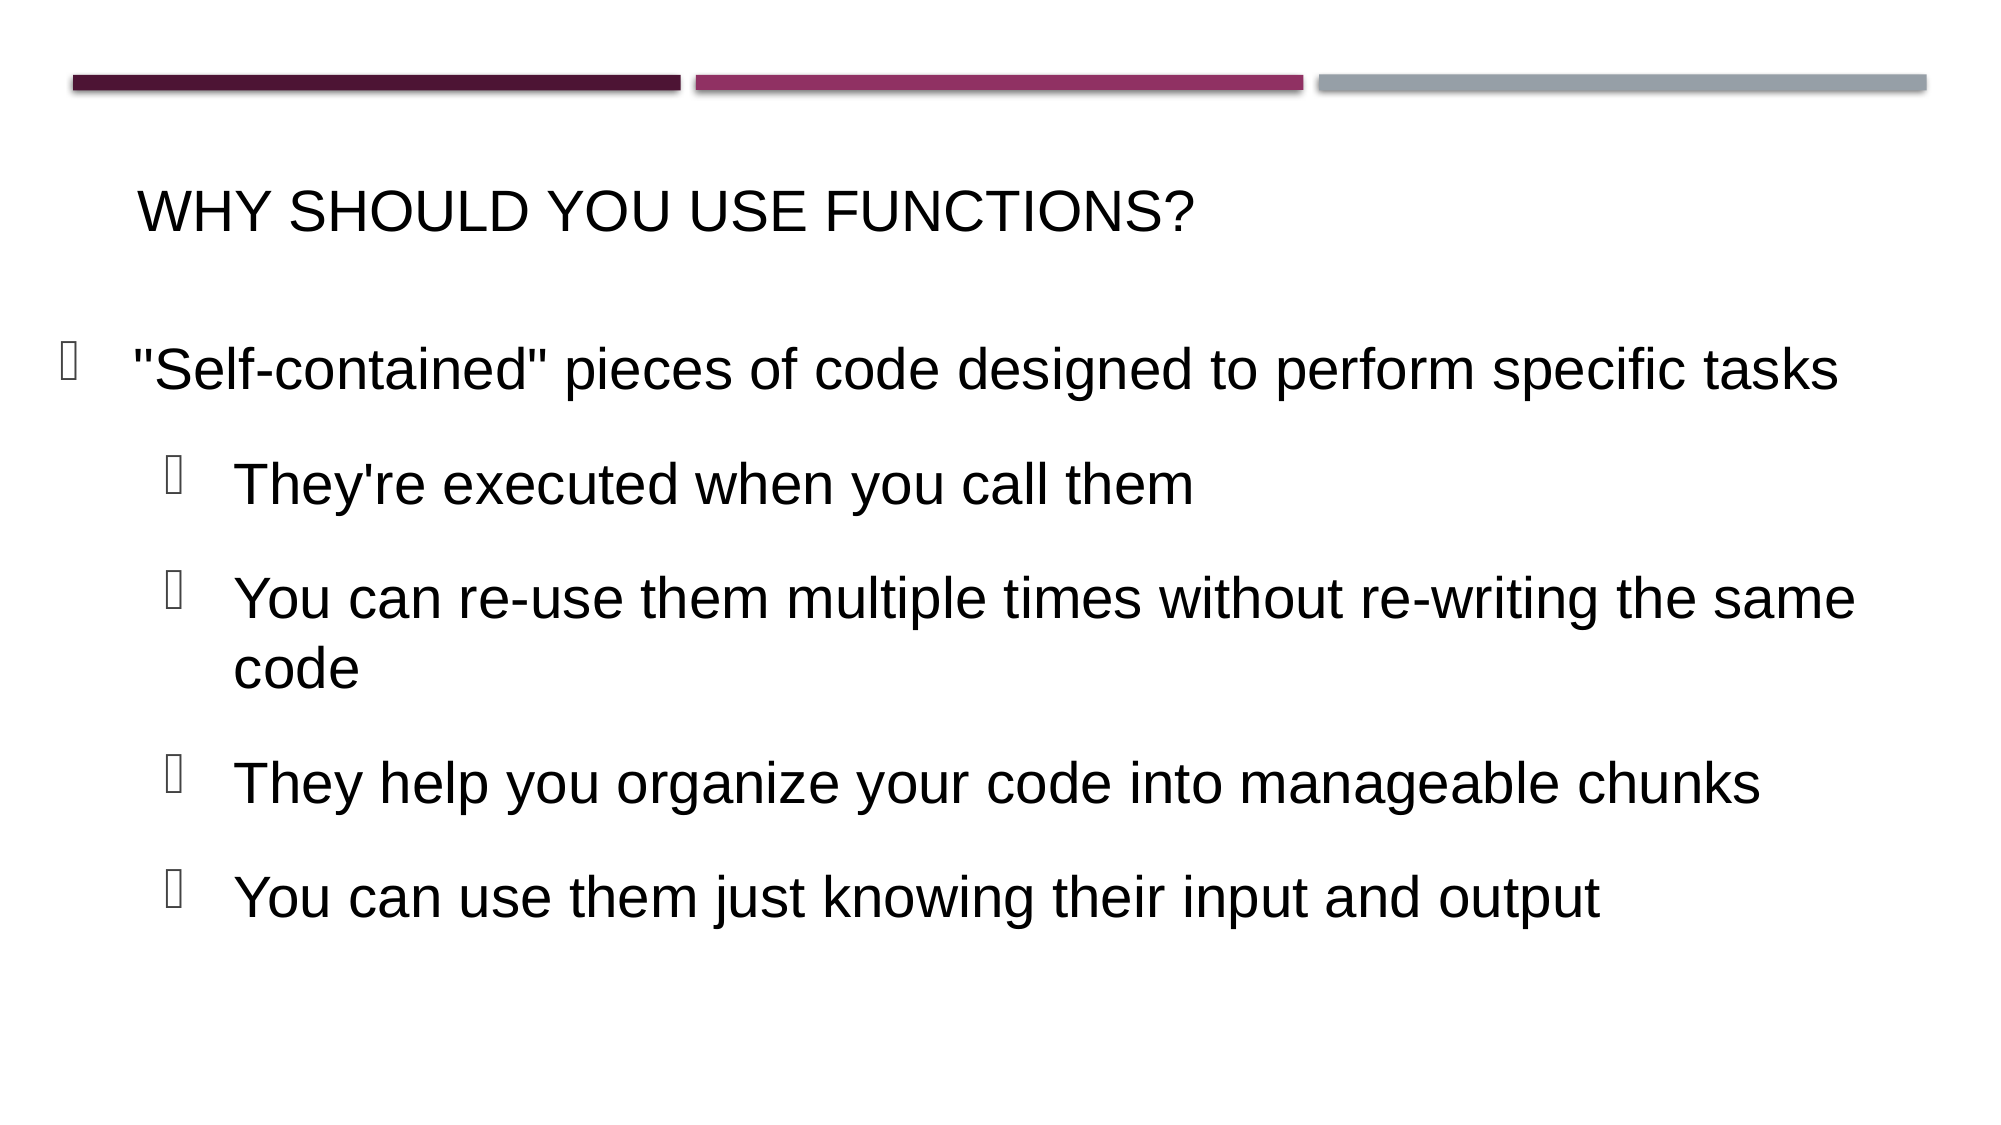

# Why should you use functions?
"Self-contained" pieces of code designed to perform specific tasks
They're executed when you call them
You can re-use them multiple times without re-writing the same code
They help you organize your code into manageable chunks
You can use them just knowing their input and output